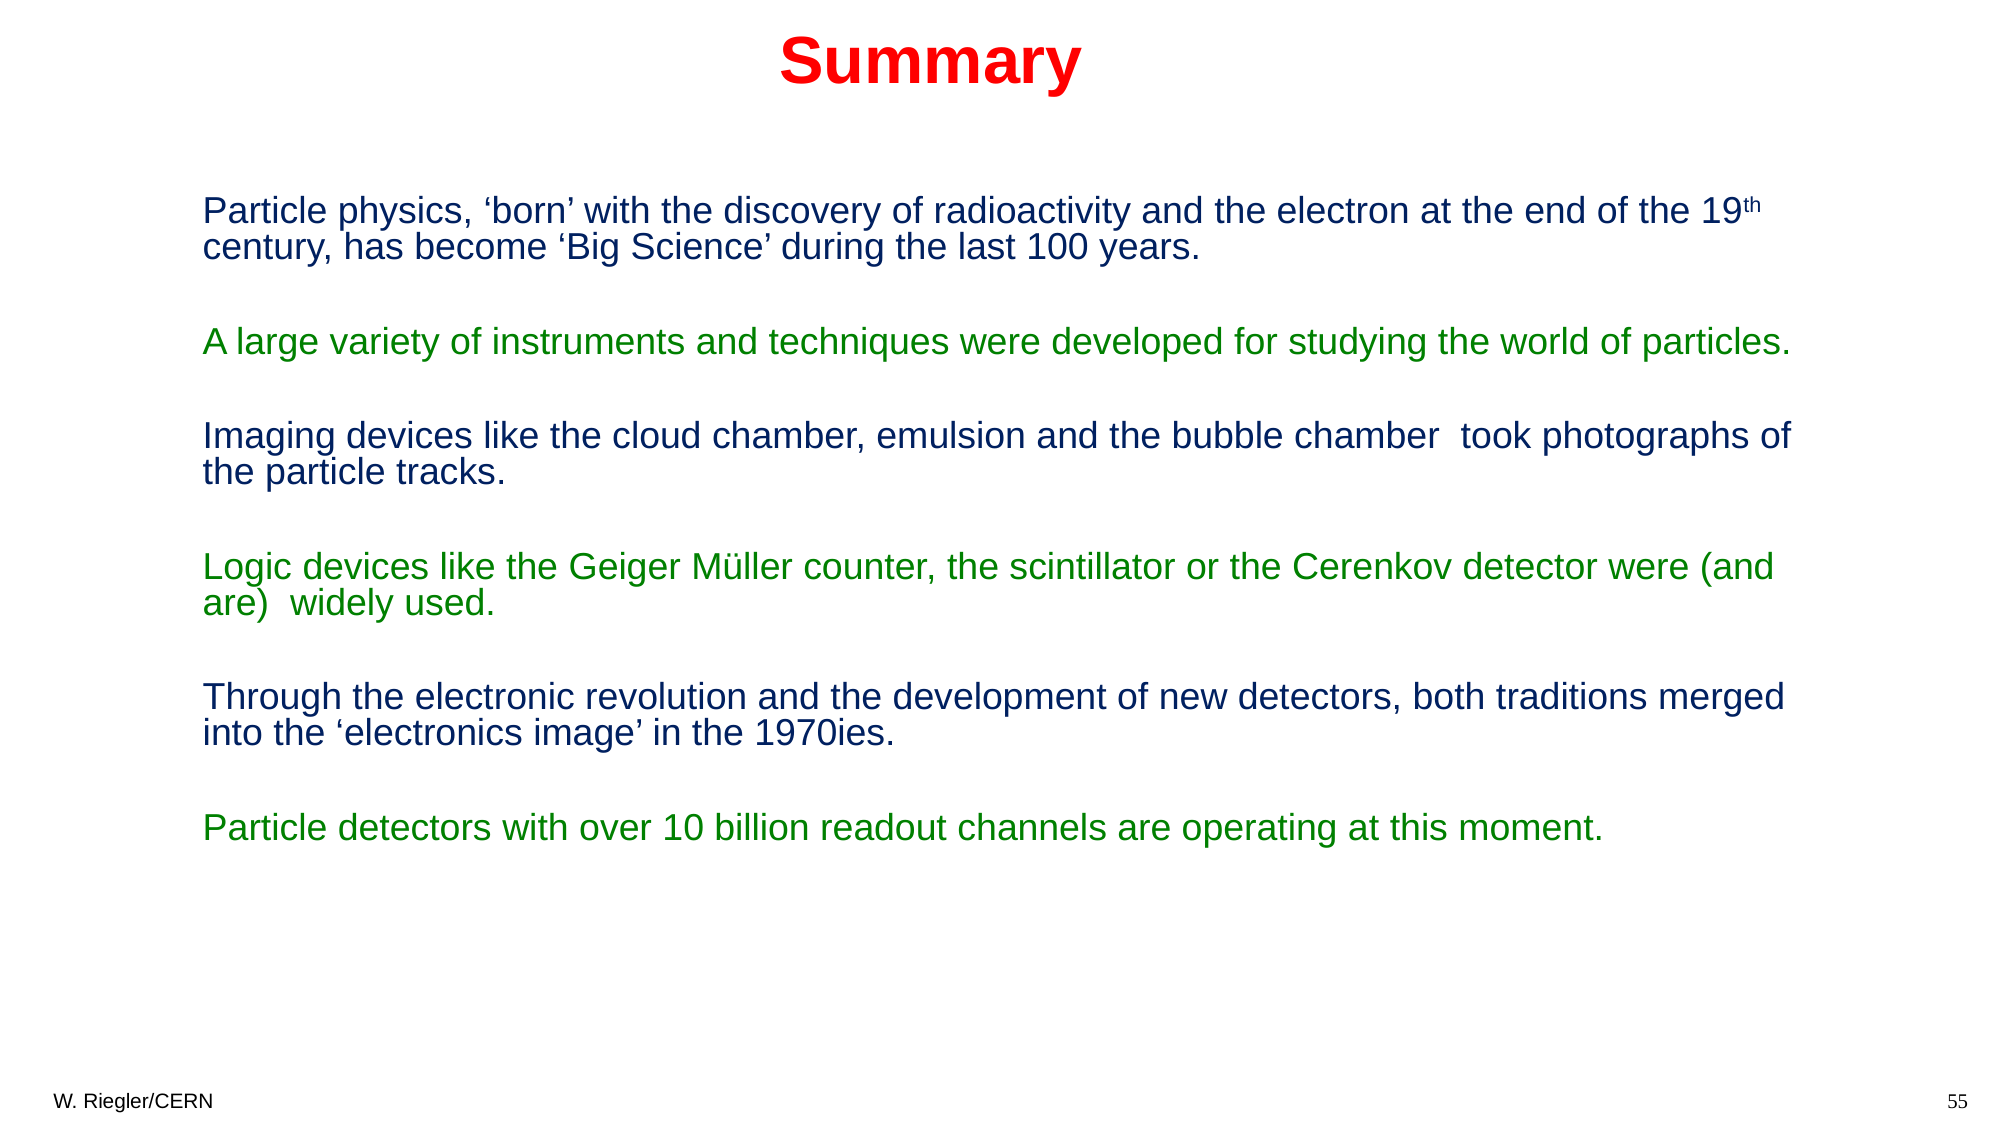

Summary
Particle physics, ‘born’ with the discovery of radioactivity and the electron at the end of the 19th century, has become ‘Big Science’ during the last 100 years.

A large variety of instruments and techniques were developed for studying the world of particles.

Imaging devices like the cloud chamber, emulsion and the bubble chamber  took photographs of the particle tracks.

Logic devices like the Geiger Müller counter, the scintillator or the Cerenkov detector were (and are)  widely used.

Through the electronic revolution and the development of new detectors, both traditions merged into the ‘electronics image’ in the 1970ies.

Particle detectors with over 10 billion readout channels are operating at this moment.
W. Riegler/CERN
55